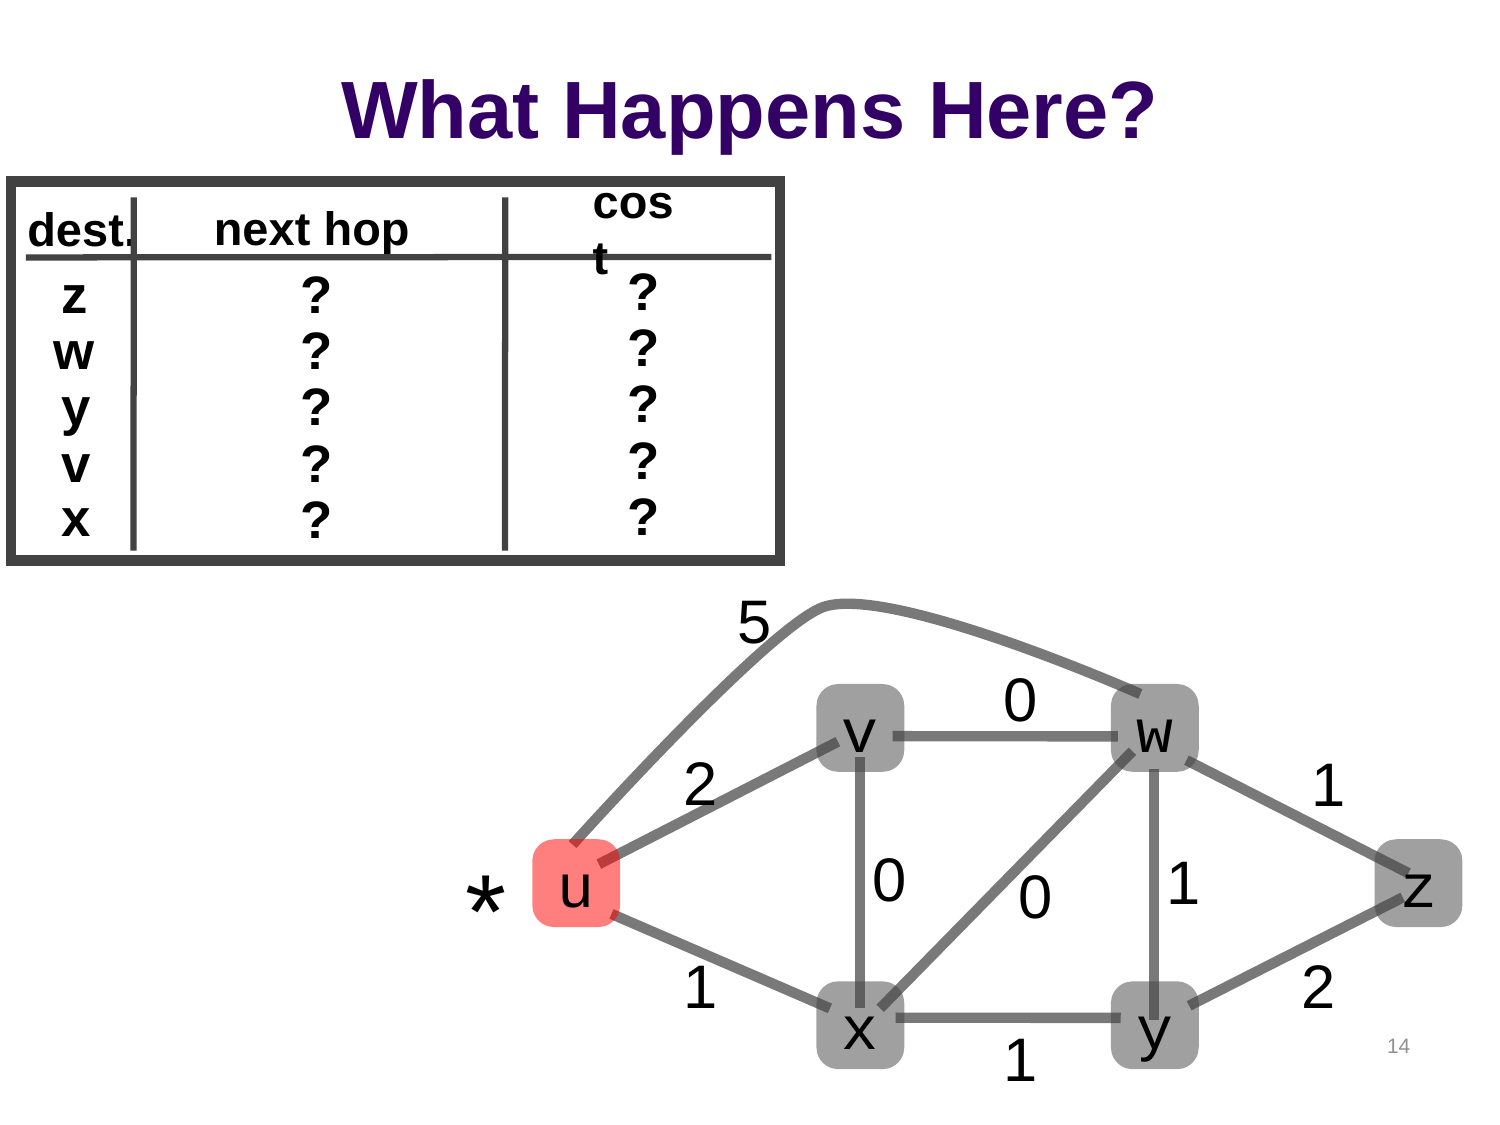

# What Happens Here?

next hop
dest.
cost

?
z
?

?
?
w
?
y
?
?
?
v
?
x
?
5

0
v
w

2
1

0
*
1
u
z
0

1
2
x
y
1

14